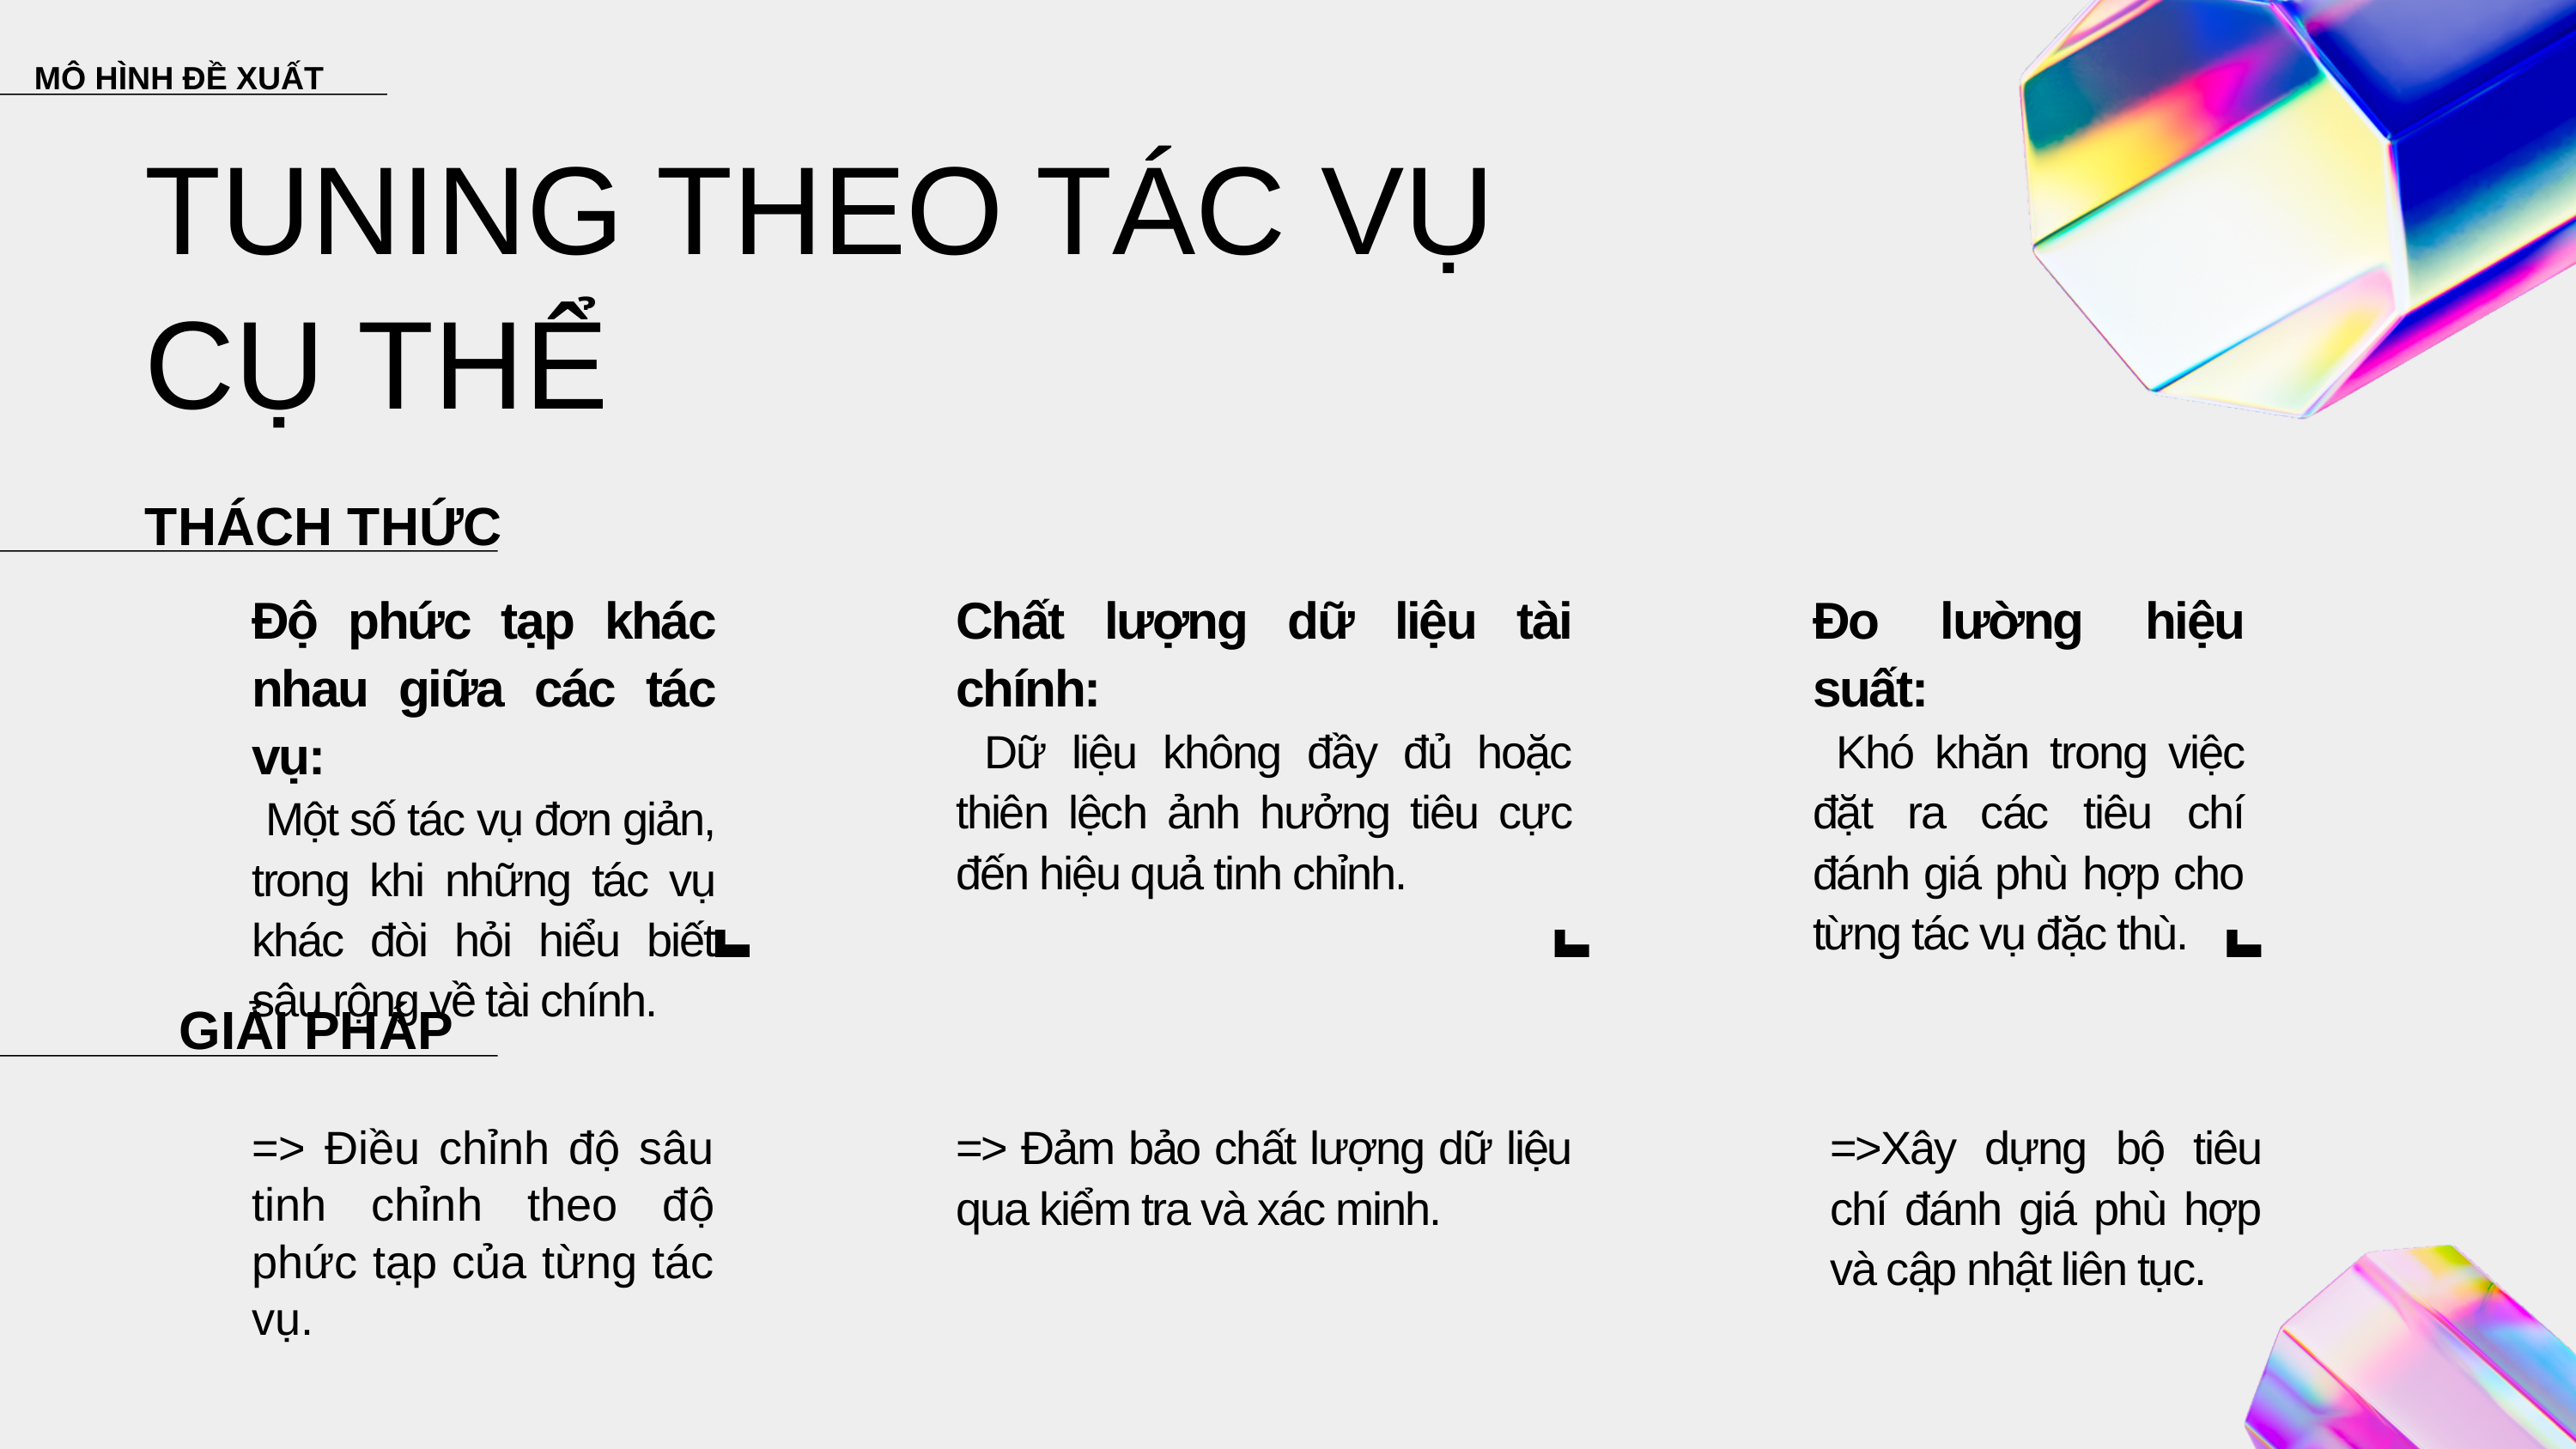

MÔ HÌNH ĐỀ XUẤT

TUNING THEO TÁC VỤ CỤ THỂ
THÁCH THỨC

Độ phức tạp khác nhau giữa các tác vụ:
 Một số tác vụ đơn giản, trong khi những tác vụ khác đòi hỏi hiểu biết sâu rộng về tài chính.
Chất lượng dữ liệu tài chính:
 Dữ liệu không đầy đủ hoặc thiên lệch ảnh hưởng tiêu cực đến hiệu quả tinh chỉnh.
Đo lường hiệu suất:
 Khó khăn trong việc đặt ra các tiêu chí đánh giá phù hợp cho từng tác vụ đặc thù.

GIẢI PHÁP

=> Đảm bảo chất lượng dữ liệu qua kiểm tra và xác minh.
=>Xây dựng bộ tiêu chí đánh giá phù hợp và cập nhật liên tục.
=> Điều chỉnh độ sâu tinh chỉnh theo độ phức tạp của từng tác vụ.